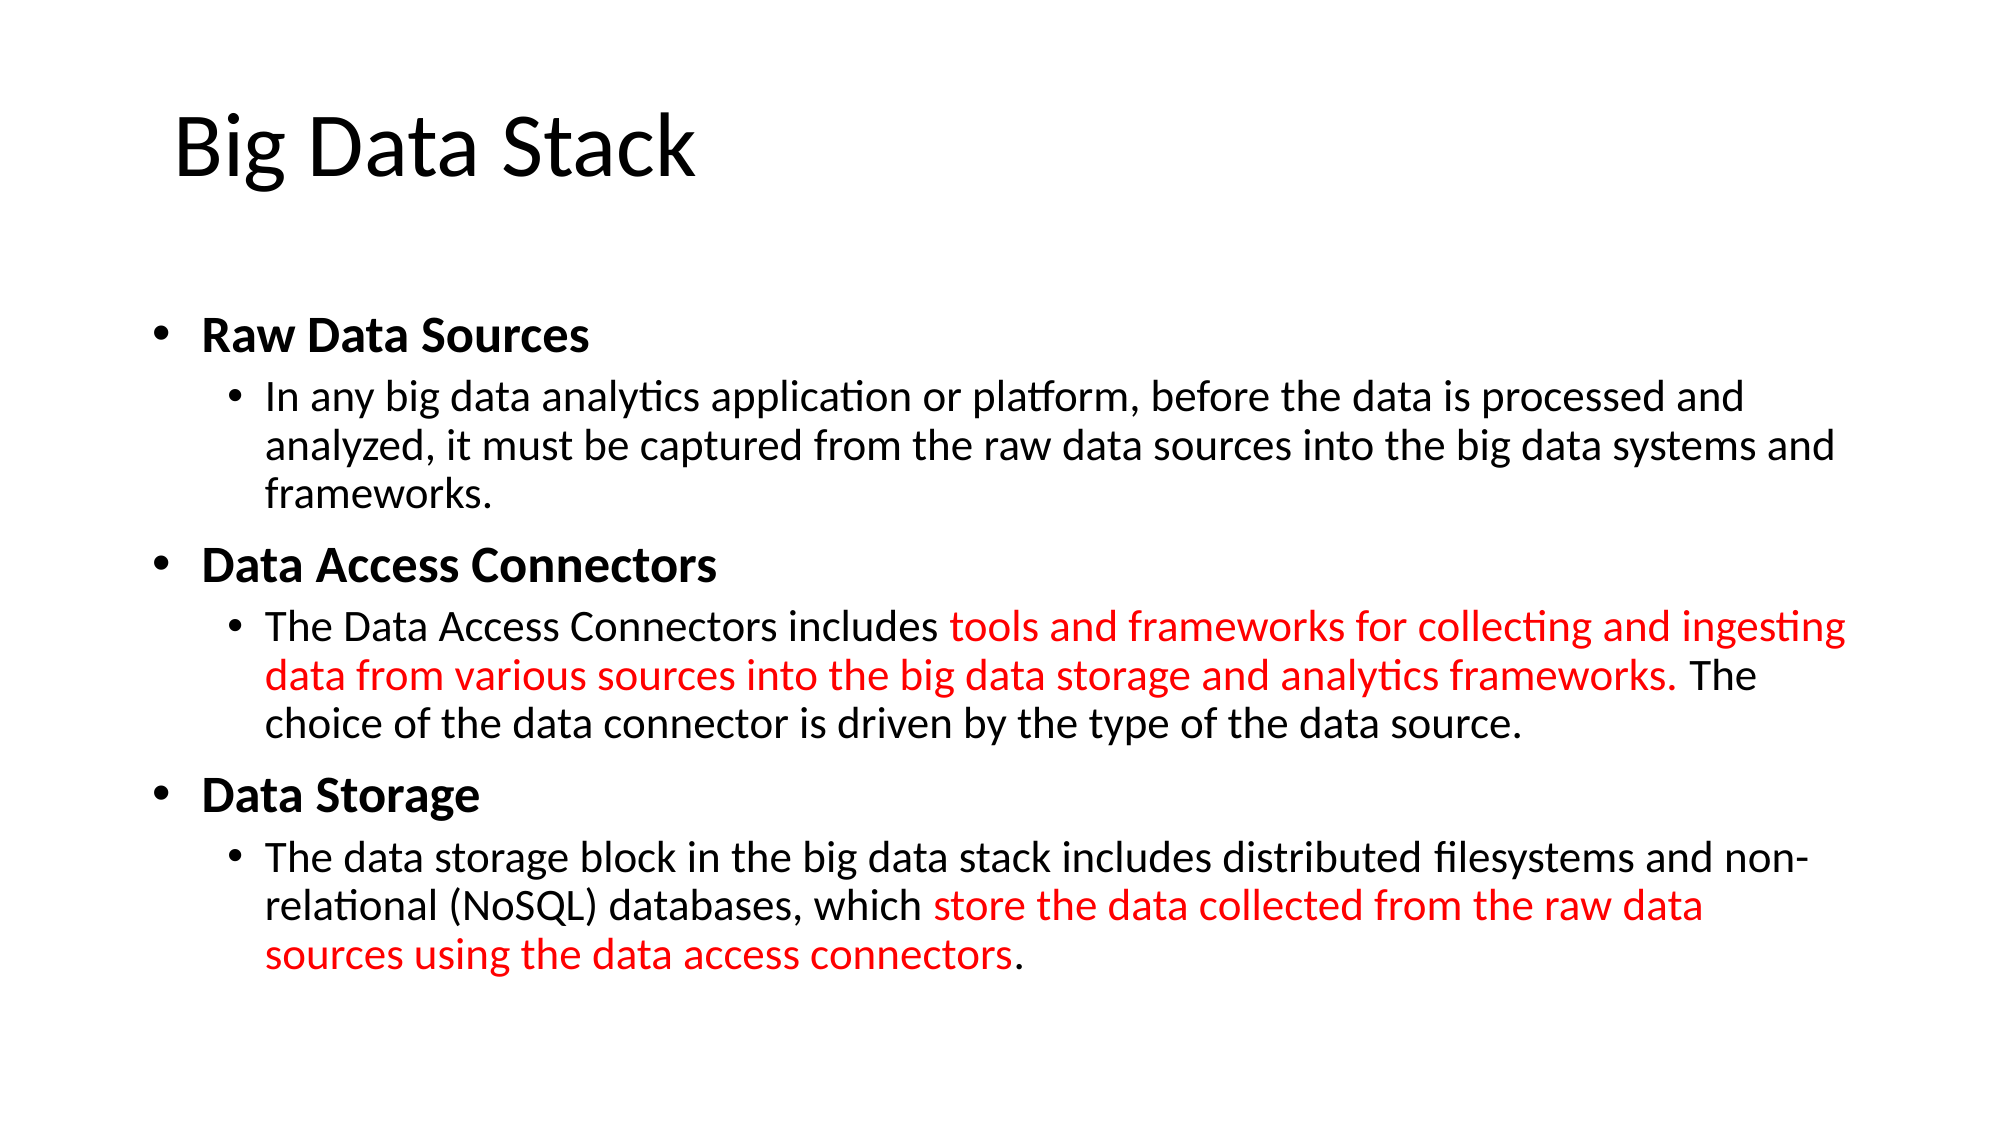

# Big Data Stack
 Raw Data Sources
In any big data analytics application or platform, before the data is processed and analyzed, it must be captured from the raw data sources into the big data systems and frameworks.
 Data Access Connectors
The Data Access Connectors includes tools and frameworks for collecting and ingesting data from various sources into the big data storage and analytics frameworks. The choice of the data connector is driven by the type of the data source.
 Data Storage
The data storage block in the big data stack includes distributed ﬁlesystems and non-relational (NoSQL) databases, which store the data collected from the raw data sources using the data access connectors.